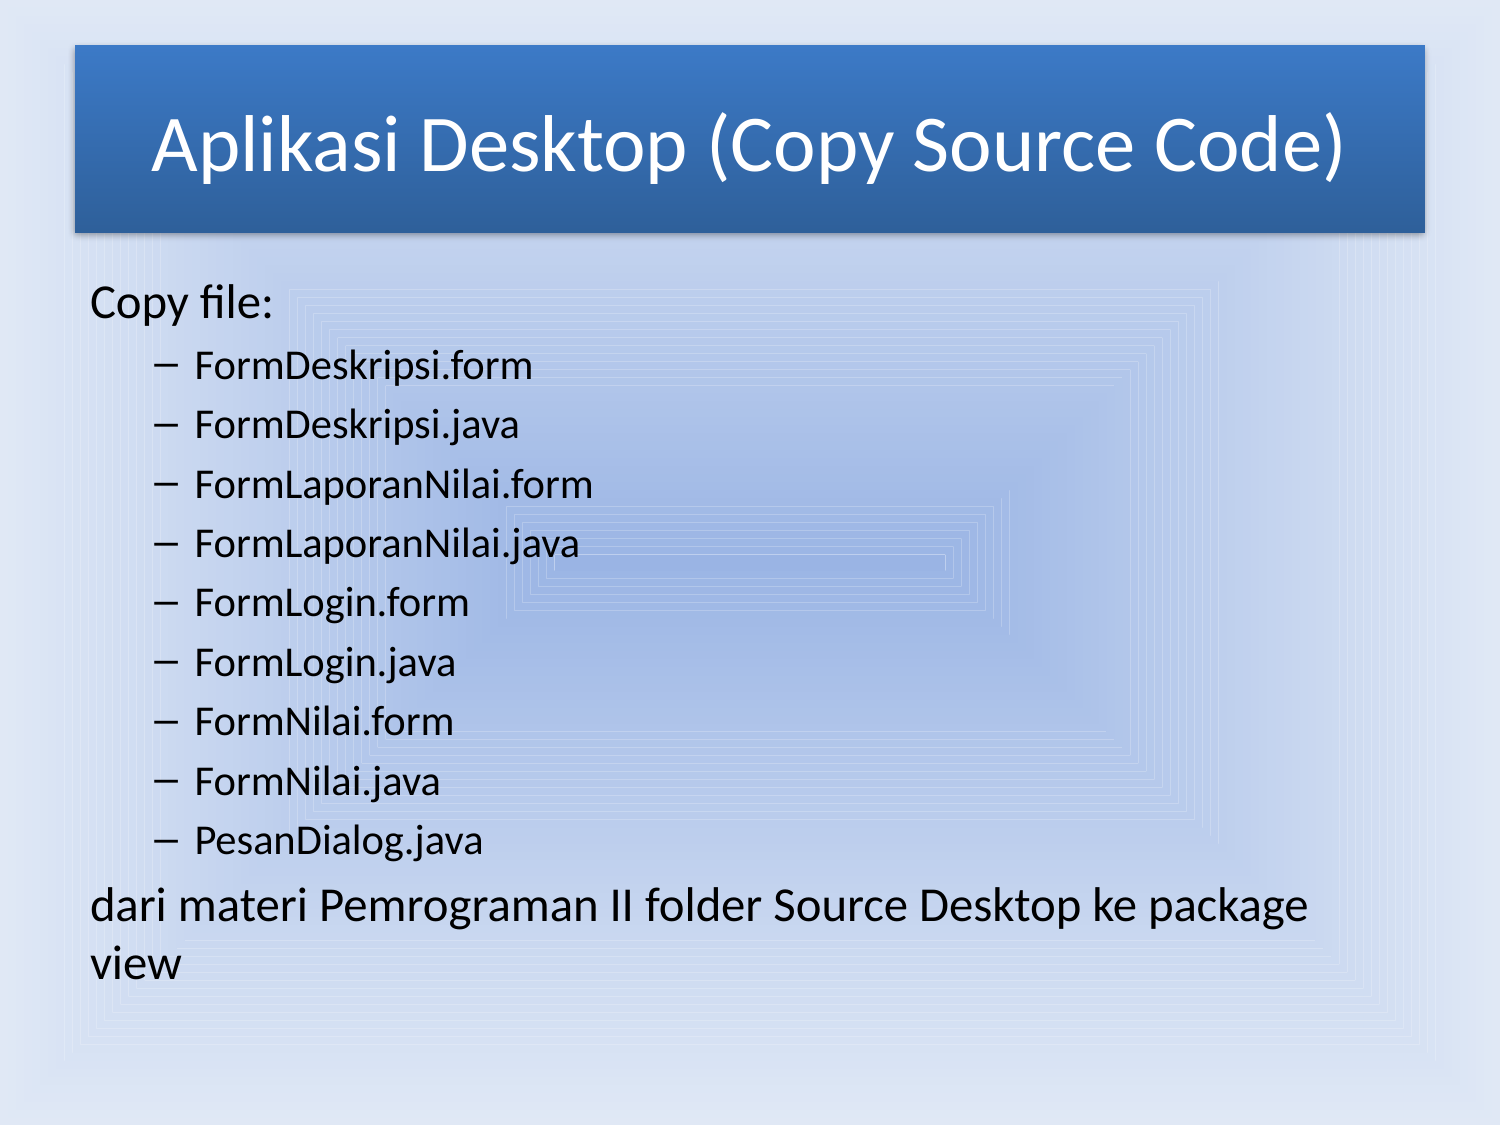

# Aplikasi Desktop (Copy Source Code)
Copy file:
FormDeskripsi.form
FormDeskripsi.java
FormLaporanNilai.form
FormLaporanNilai.java
FormLogin.form
FormLogin.java
FormNilai.form
FormNilai.java
PesanDialog.java
dari materi Pemrograman II folder Source Desktop ke package view